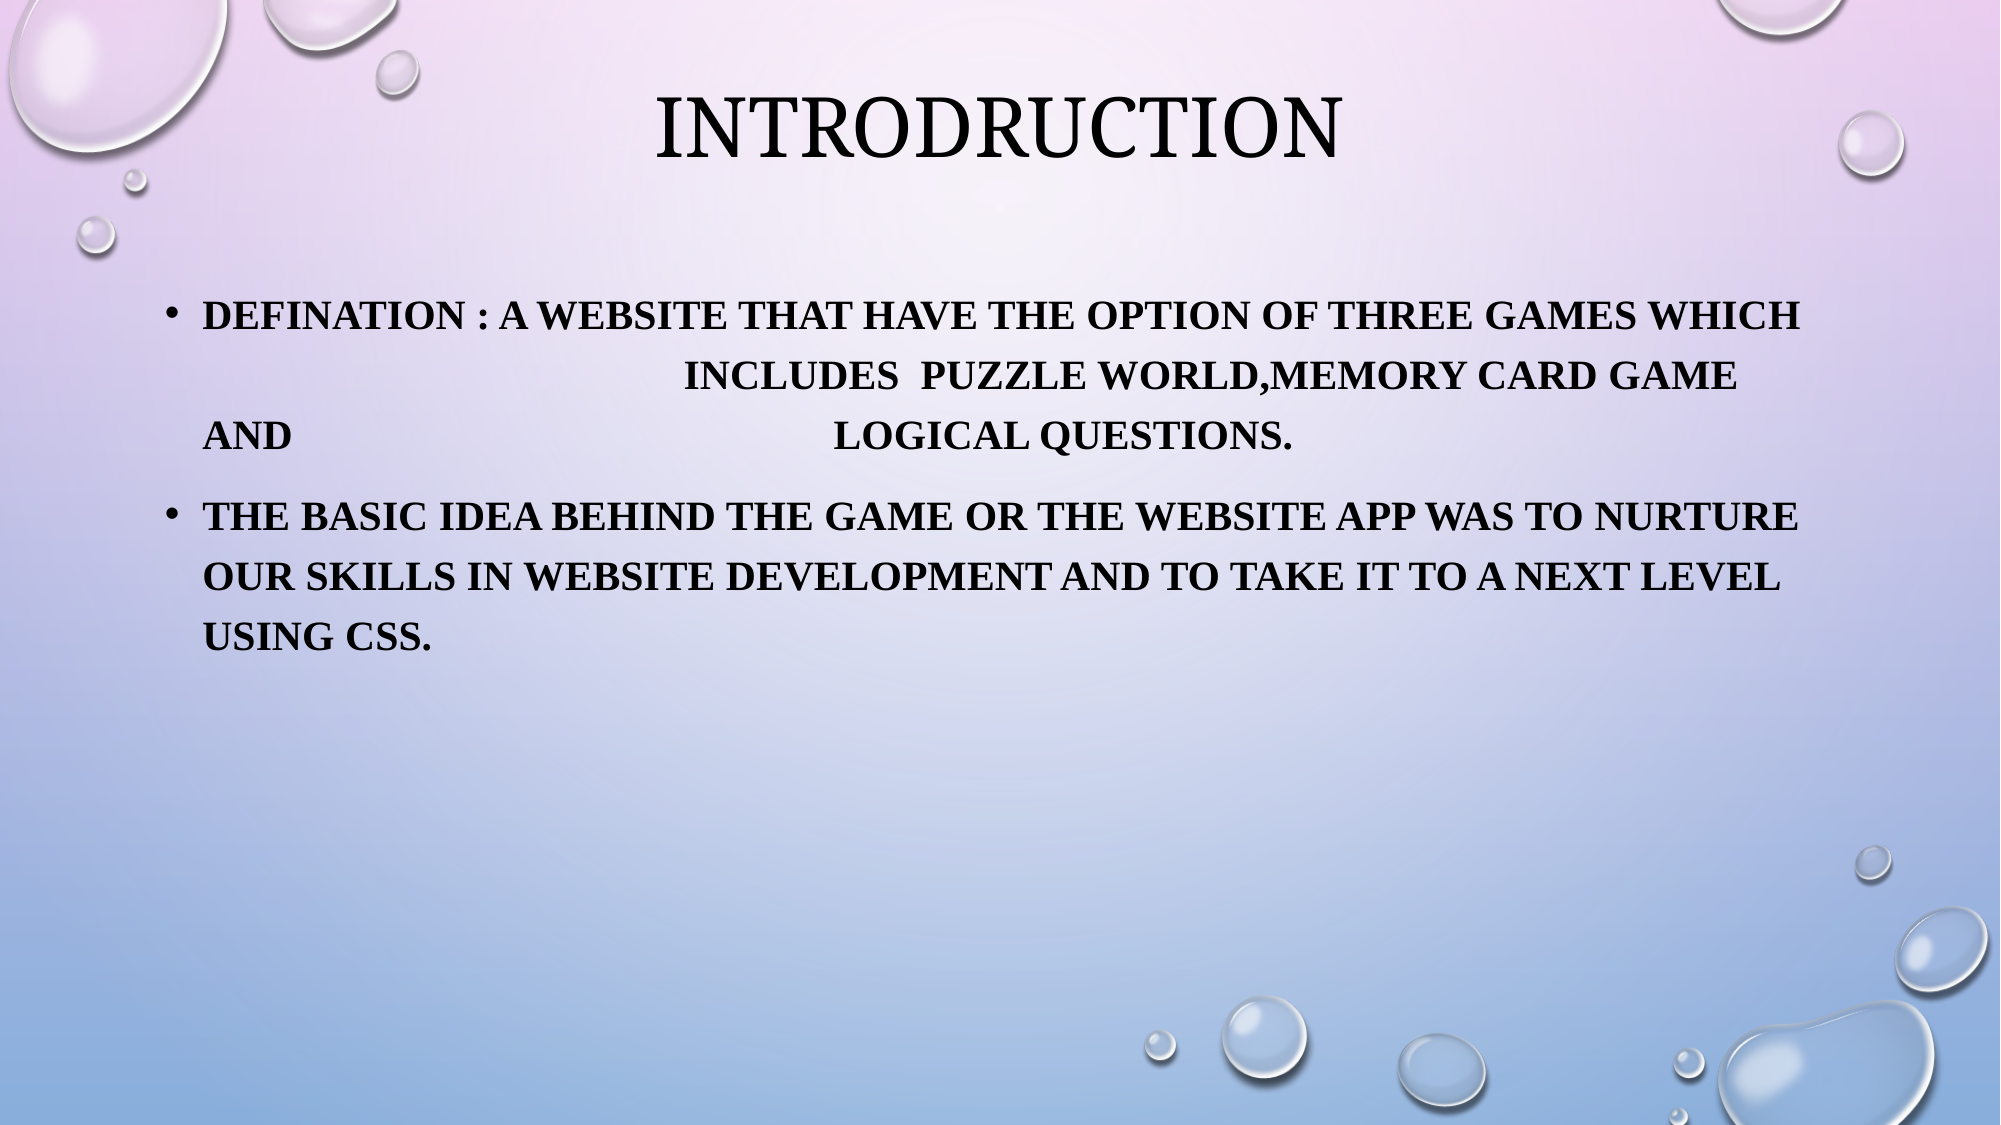

# INTRODRUCTION
Defination : A WEBSITE THAT HAVE THE OPTION OF THREE GAMES WHICH 			   INCLUDES  PUZZLE WORLD,MEMORY CARD GAME AND 				   LOGICAL QUESTIONS.
The basic idea behind the game or the website app was to nurture our skills in website development and to take it to a next level using css.